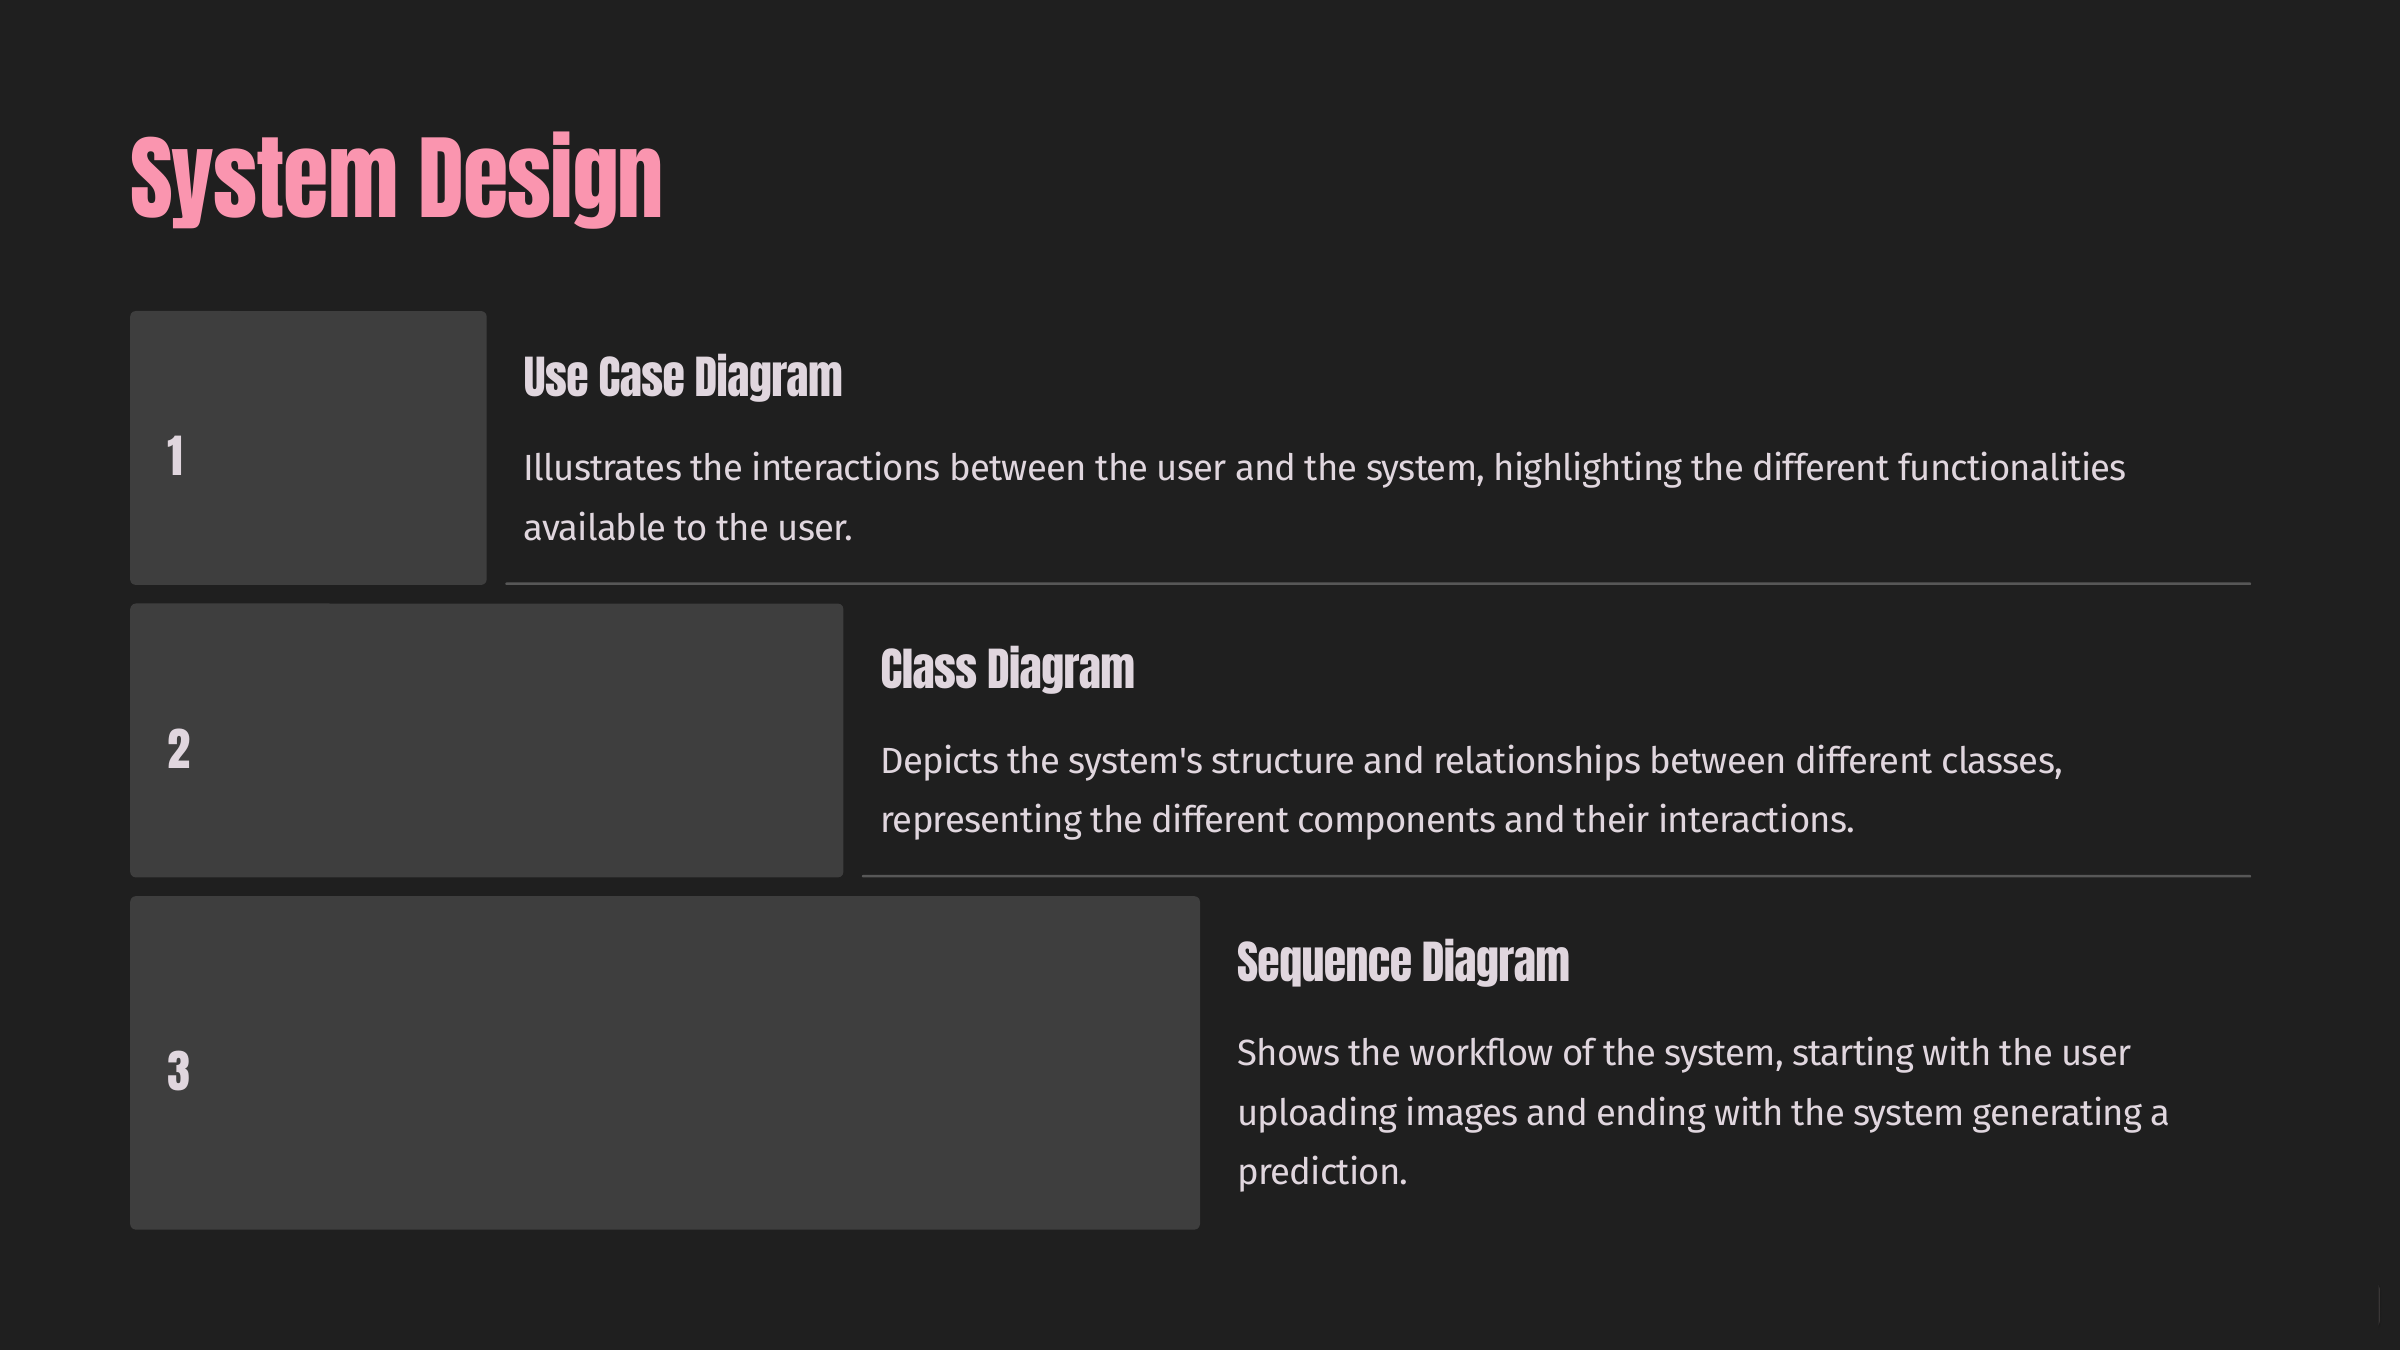

System Design

Use Case Diagram
1
Illustrates the interactions between the user and the system, highlighting the different functionalities available to the user.

Class Diagram
2
Depicts the system's structure and relationships between different classes, representing the different components and their interactions.

Sequence Diagram
Shows the workflow of the system, starting with the user uploading images and ending with the system generating a prediction.
3